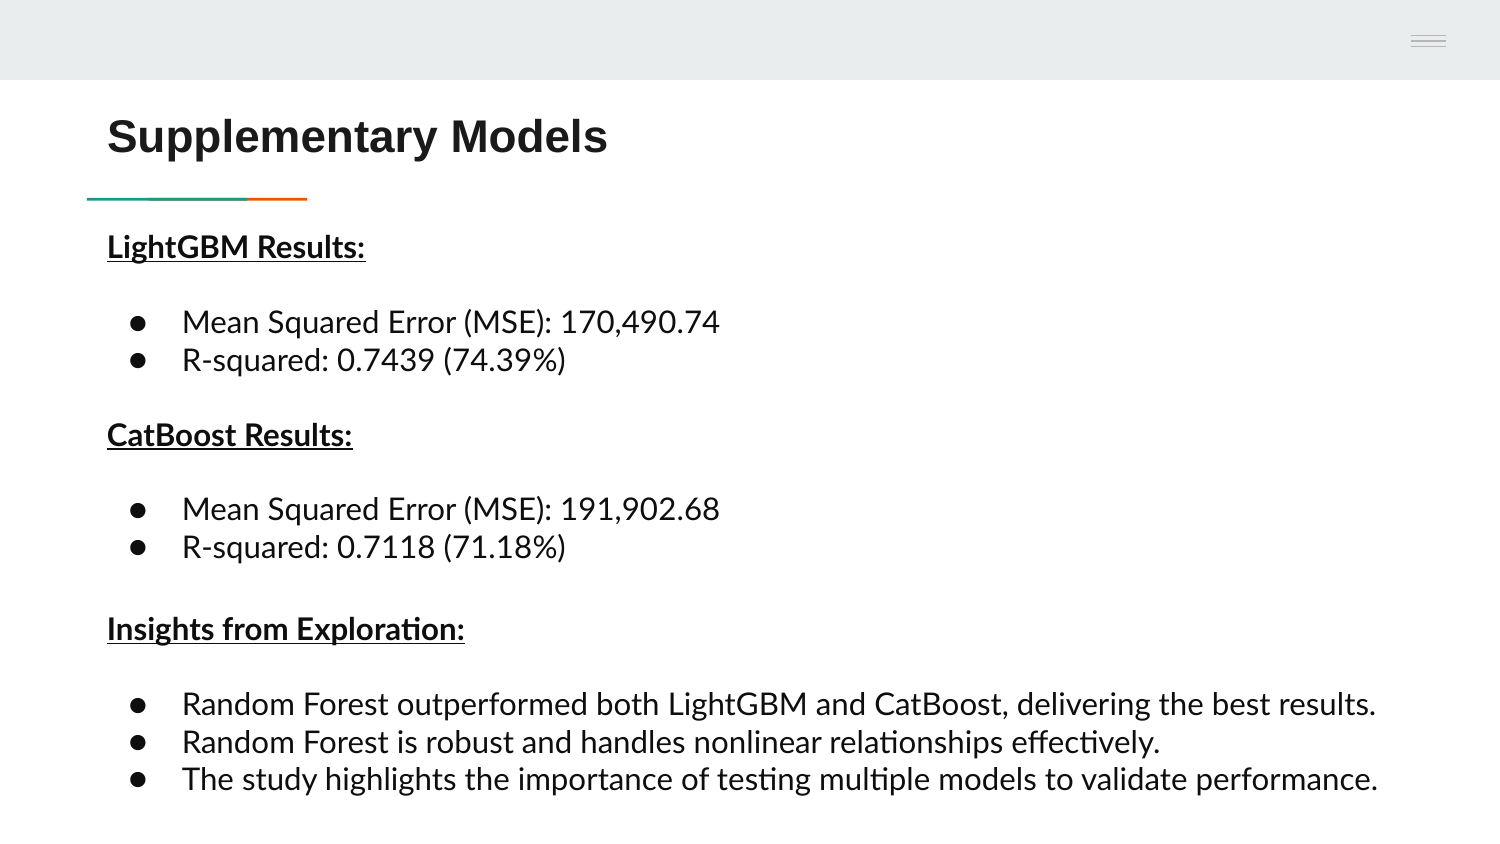

# Supplementary Models
LightGBM Results:

Mean Squared Error (MSE): 170,490.74
R-squared: 0.7439 (74.39%)

CatBoost Results:

Mean Squared Error (MSE): 191,902.68
R-squared: 0.7118 (71.18%)

Insights from Exploration:

Random Forest outperformed both LightGBM and CatBoost, delivering the best results.
Random Forest is robust and handles nonlinear relationships effectively.
The study highlights the importance of testing multiple models to validate performance.